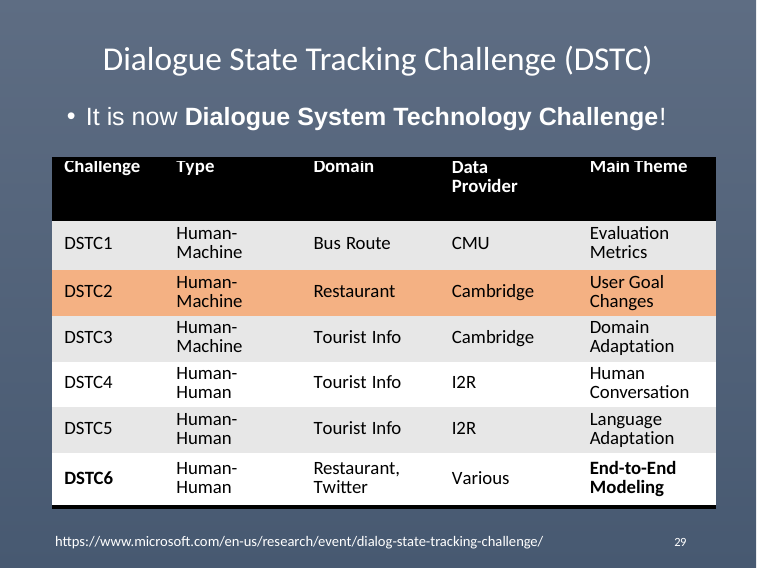

# Dialogue State Tracking Challenge (DSTC)
It is now Dialogue System Technology Challenge!

| Challenge | Type | Domain | Data Provider | Main Theme |
| --- | --- | --- | --- | --- |
| DSTC1 | Human- Machine | Bus Route | CMU | Evaluation Metrics |
| DSTC2 | Human- Machine | Restaurant | Cambridge | User Goal Changes |
| DSTC3 | Human- Machine | Tourist Info | Cambridge | Domain Adaptation |
| DSTC4 | Human- Human | Tourist Info | I2R | Human Conversation |
| DSTC5 | Human- Human | Tourist Info | I2R | Language Adaptation |
| DSTC6 | Human- Human | Restaurant, Twitter | Various | End-to-End Modeling |
https://www.microsoft.com/en-us/research/event/dialog-state-tracking-challenge/
29